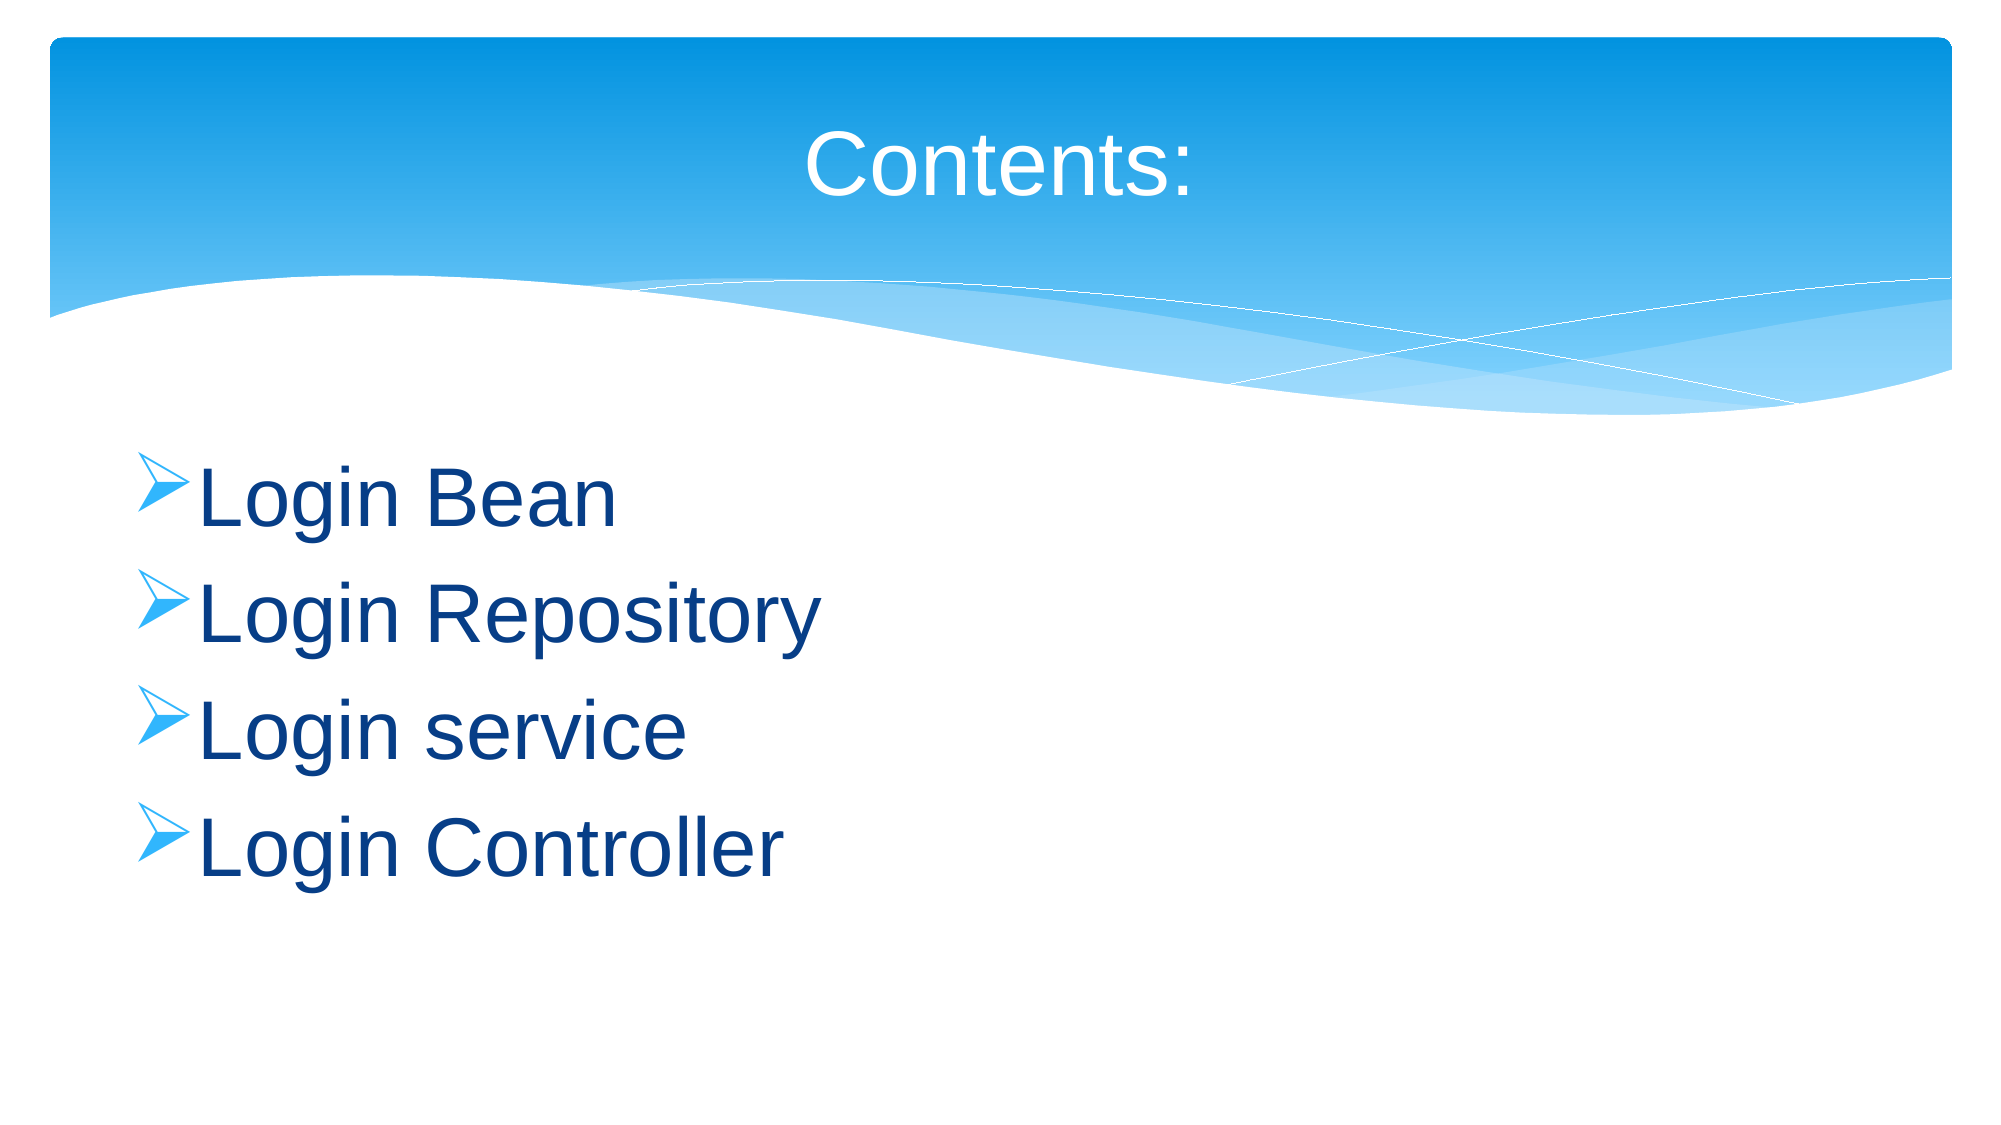

# Contents:

Login Bean
Login Repository
Login service
Login Controller